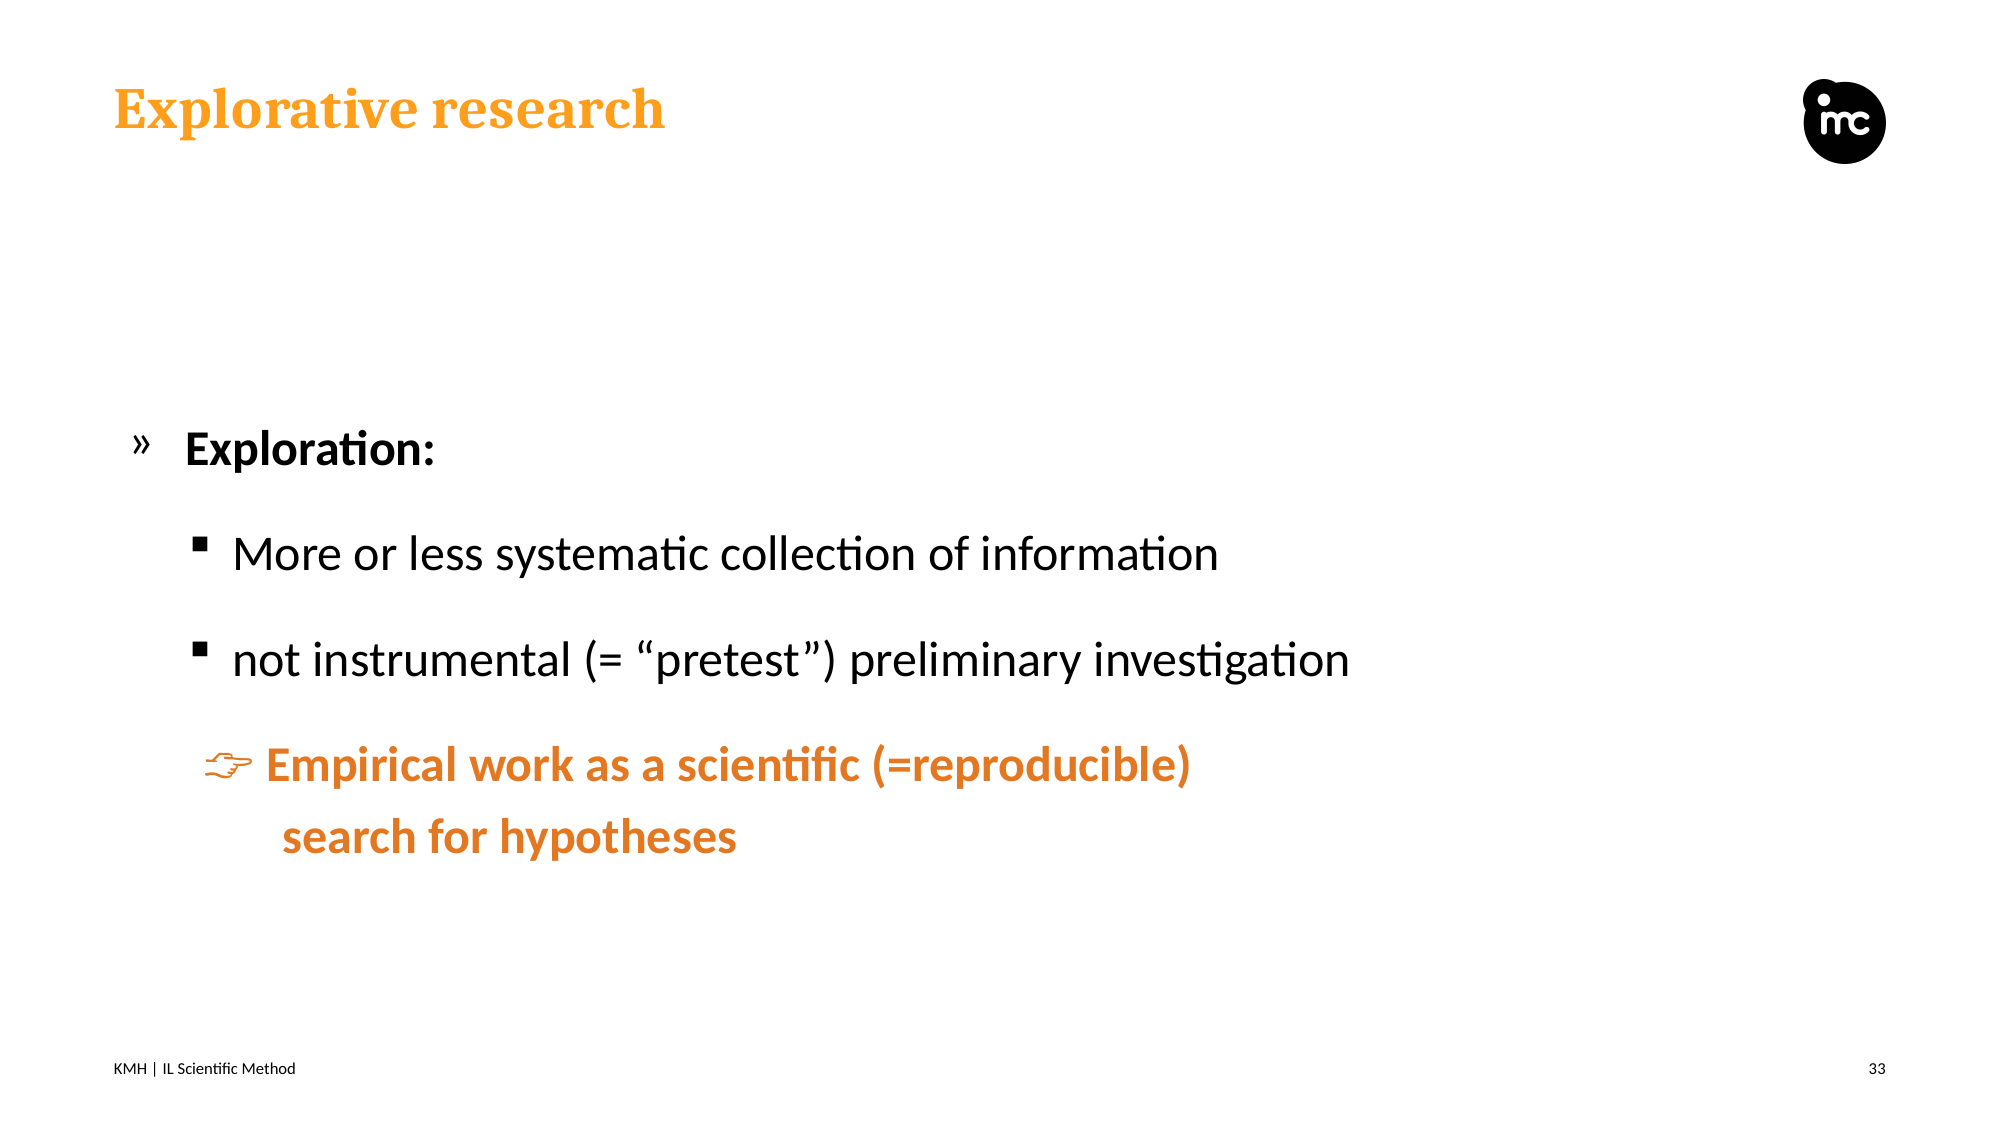

# Explorative research
Exploration:
More or less systematic collection of information
not instrumental (= “pretest”) preliminary investigation
👉 Empirical work as a scientific (=reproducible)
       search for hypotheses
KMH | IL Scientific Method

33